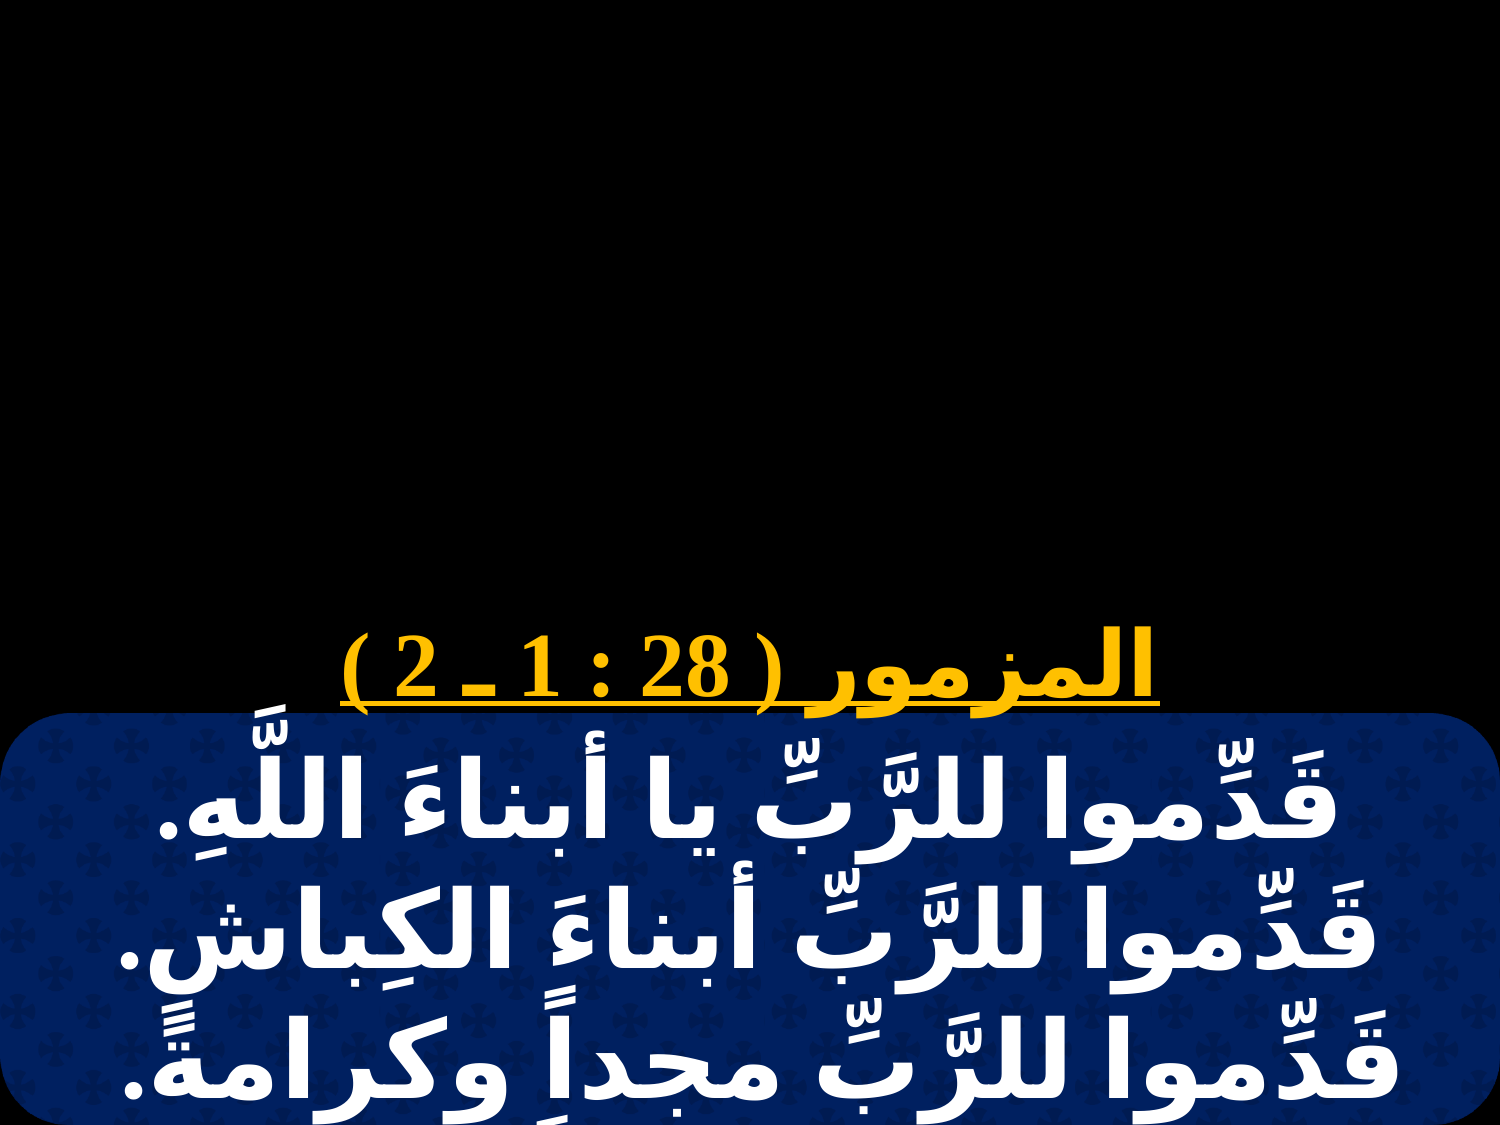

المزمور ( 28 : 1 ـ 2 )
قَدِّموا للرَّبِّ يا أبناءَ اللَّهِ. قَدِّموا للرَّبِّ أبناءَ الكِباشِ. قَدِّموا للرَّبِّ مجداً وكرامةً.
قَدِّموا للرَّبِّ مجداً لاسمهِ.